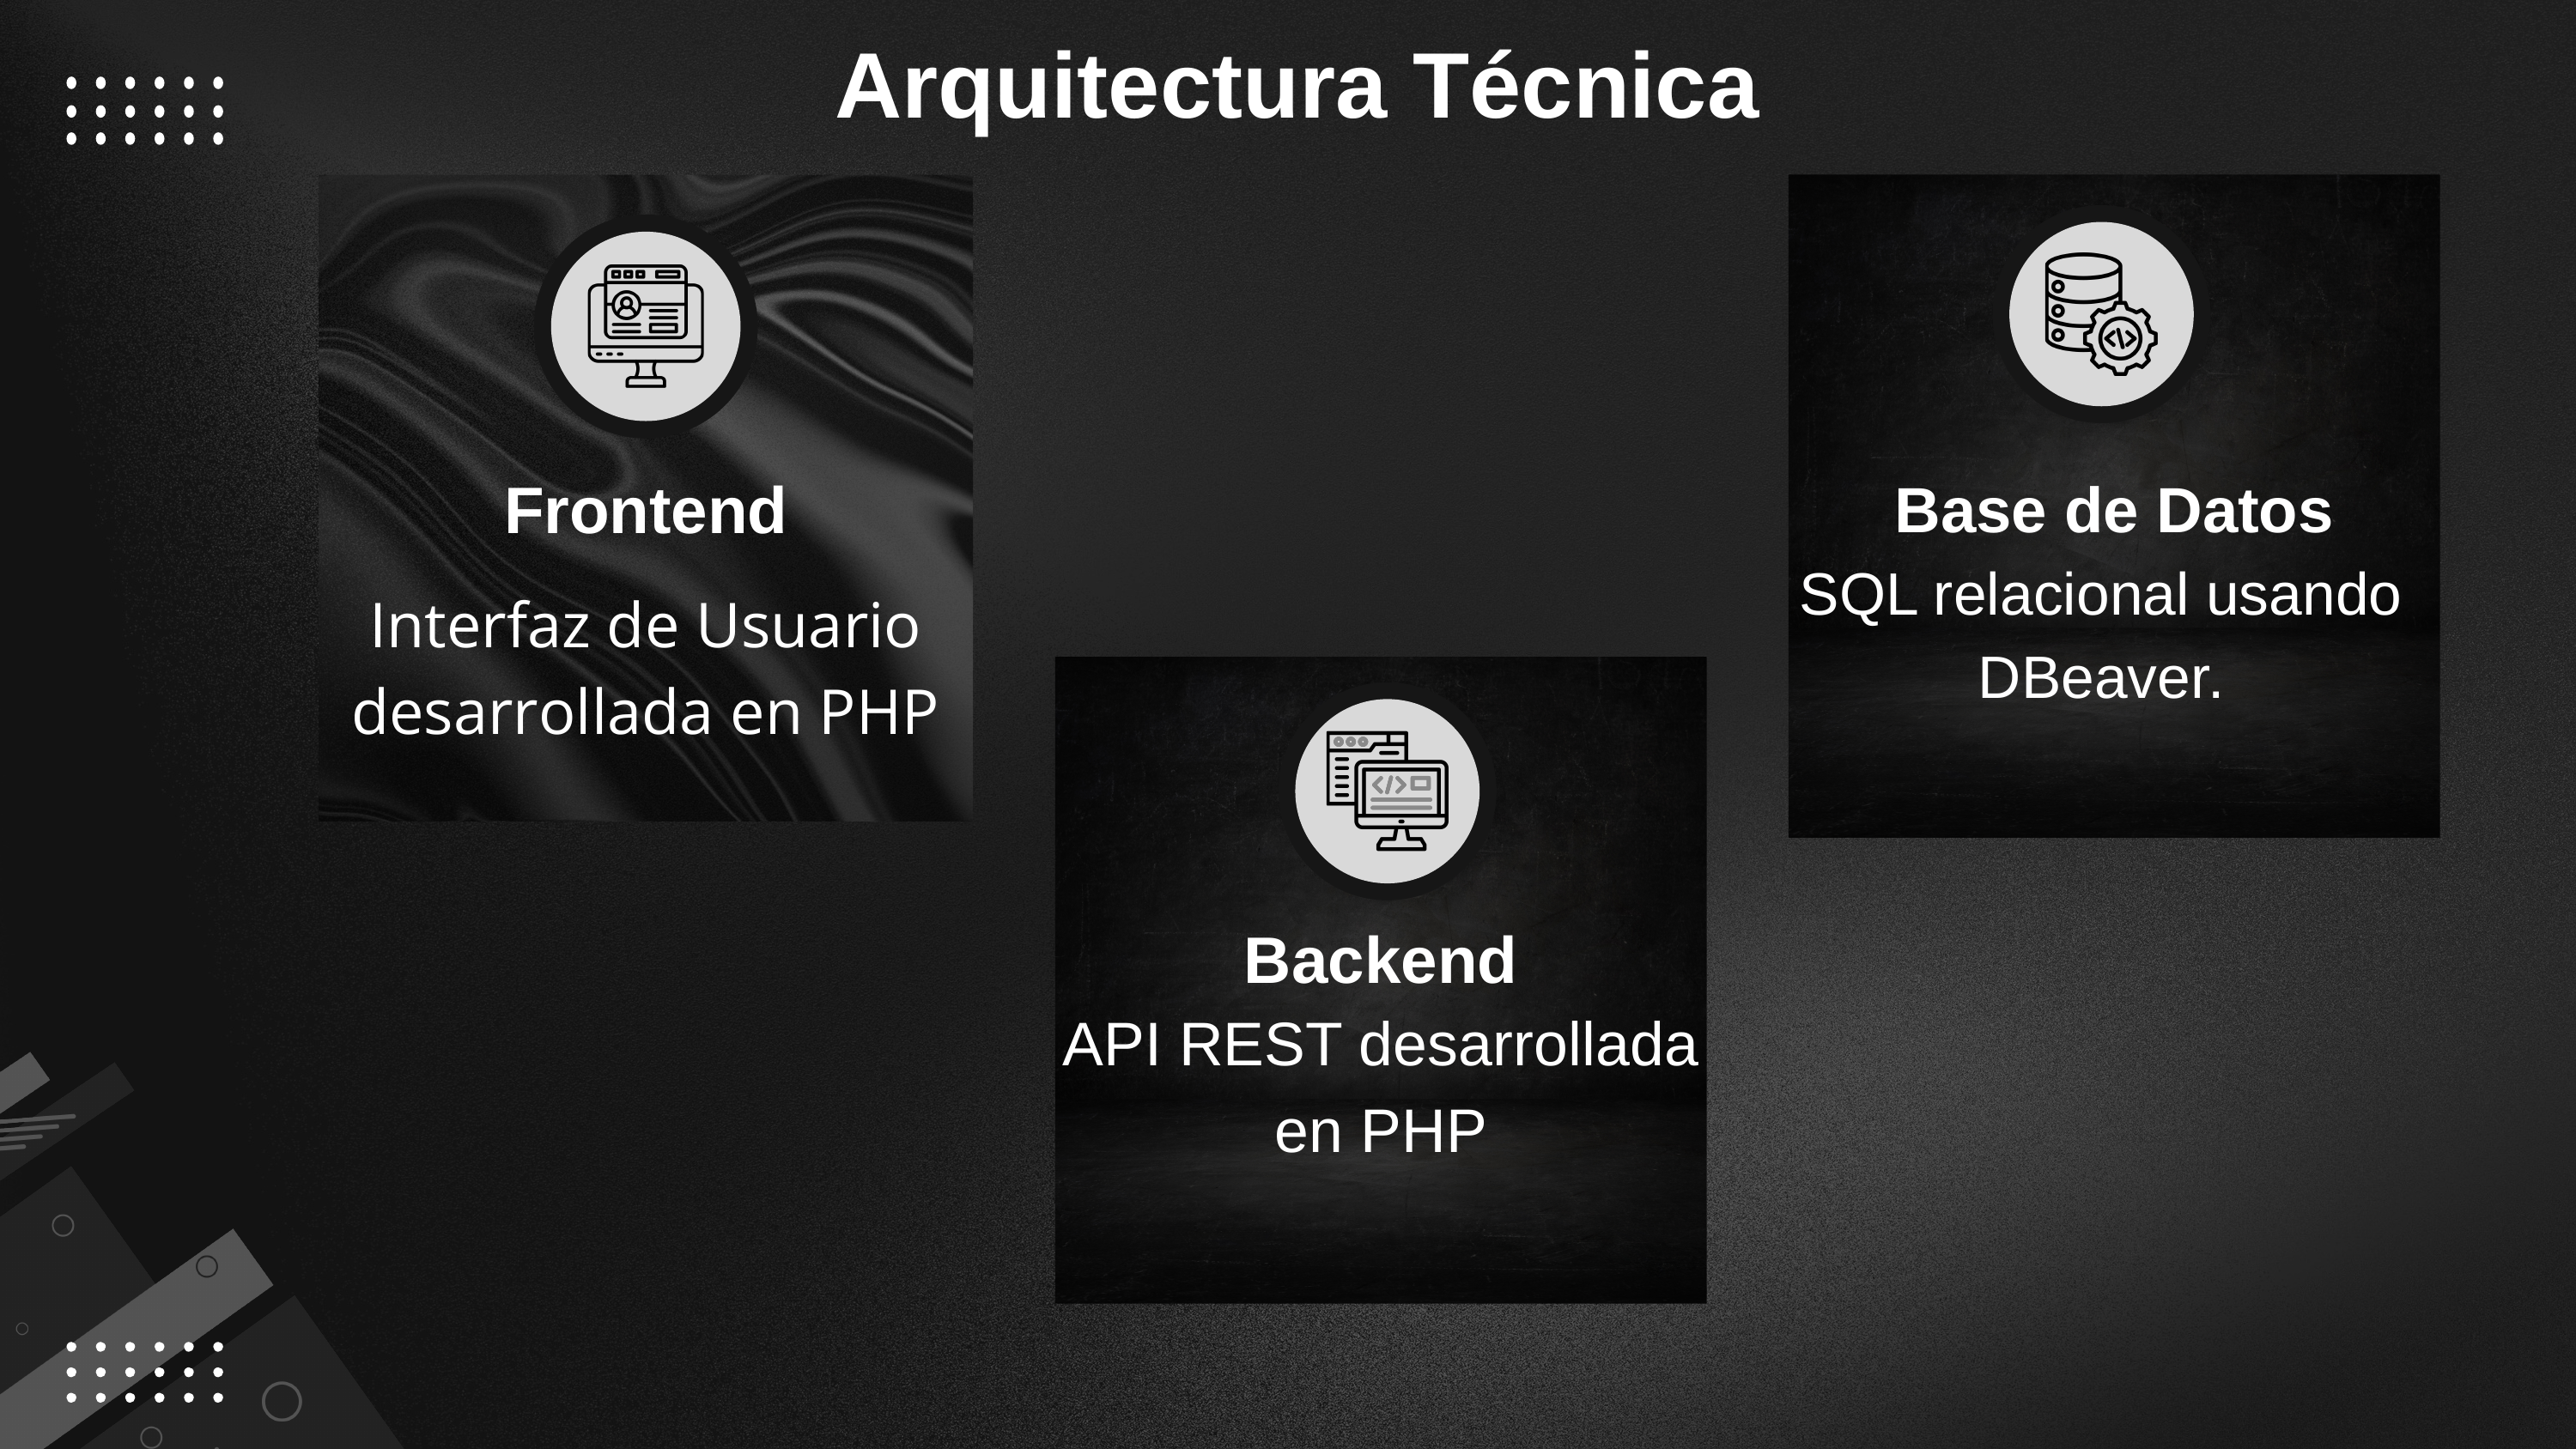

Arquitectura Técnica

Frontend
Base de Datos
SQL relacional usando DBeaver.
Interfaz de Usuario
desarrollada en PHP

Backend
API REST desarrollada en PHP